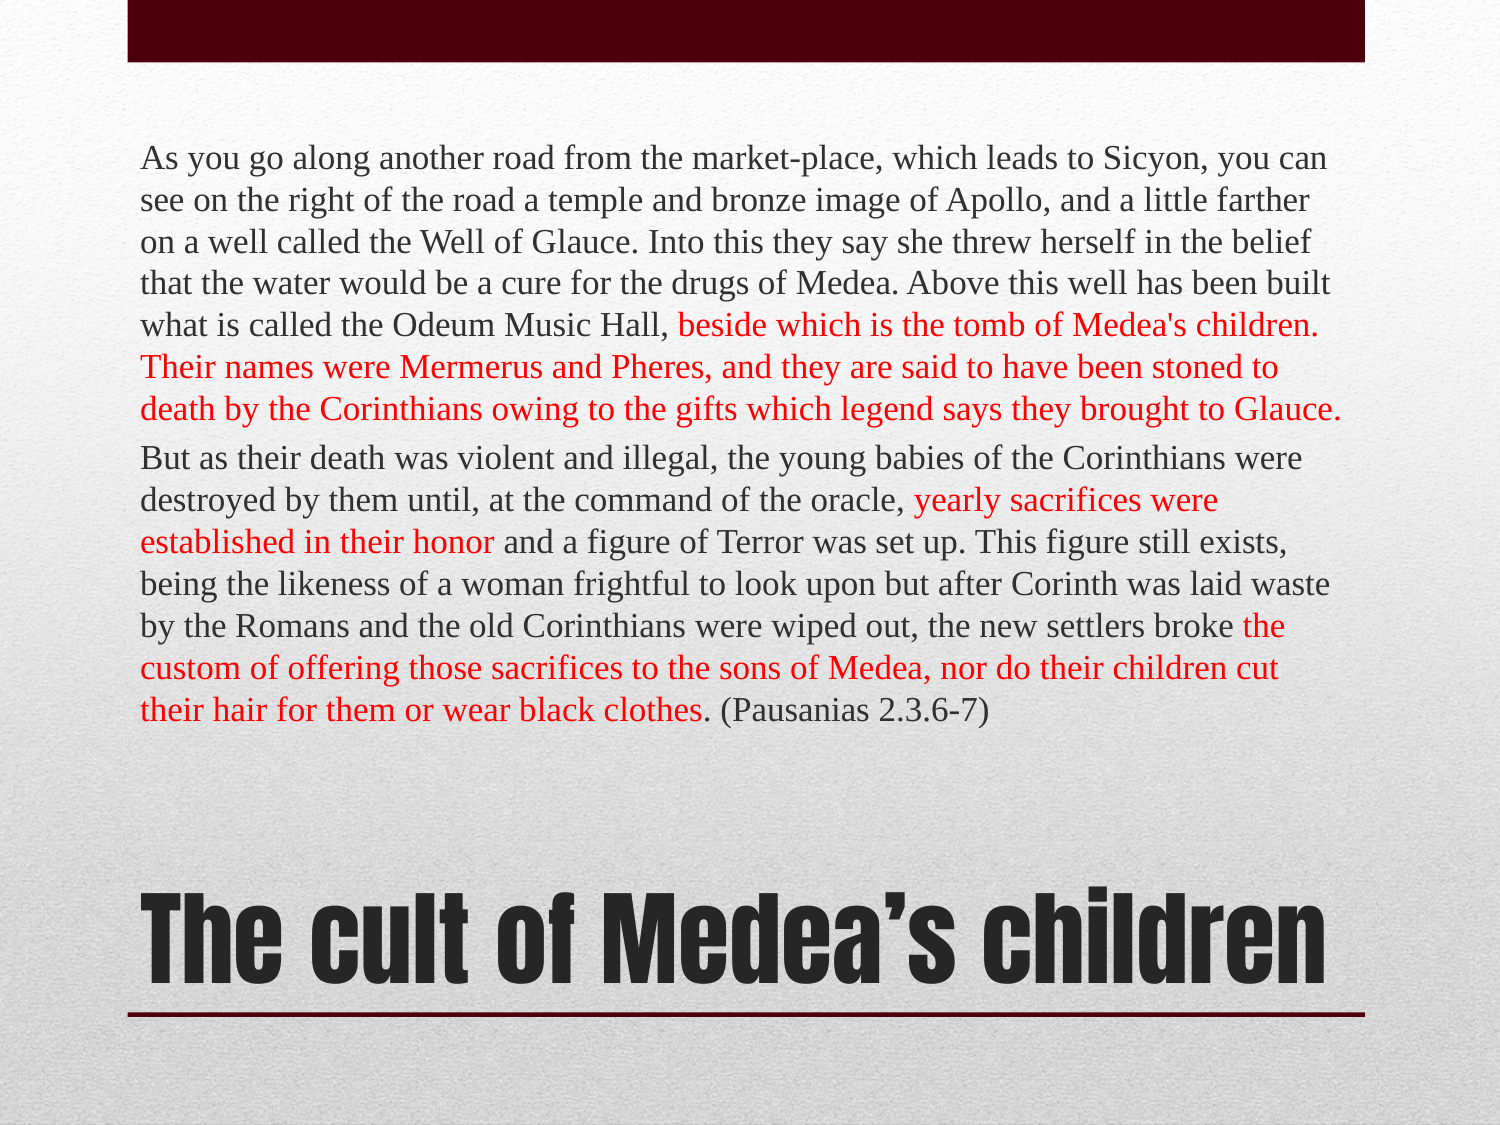

As you go along another road from the market-place, which leads to Sicyon, you can see on the right of the road a temple and bronze image of Apollo, and a little farther on a well called the Well of Glauce. Into this they say she threw herself in the belief that the water would be a cure for the drugs of Medea. Above this well has been built what is called the Odeum Music Hall, beside which is the tomb of Medea's children. Their names were Mermerus and Pheres, and they are said to have been stoned to death by the Corinthians owing to the gifts which legend says they brought to Glauce.
But as their death was violent and illegal, the young babies of the Corinthians were destroyed by them until, at the command of the oracle, yearly sacrifices were established in their honor and a figure of Terror was set up. This figure still exists, being the likeness of a woman frightful to look upon but after Corinth was laid waste by the Romans and the old Corinthians were wiped out, the new settlers broke the custom of offering those sacrifices to the sons of Medea, nor do their children cut their hair for them or wear black clothes. (Pausanias 2.3.6-7)
# The cult of Medea’s children